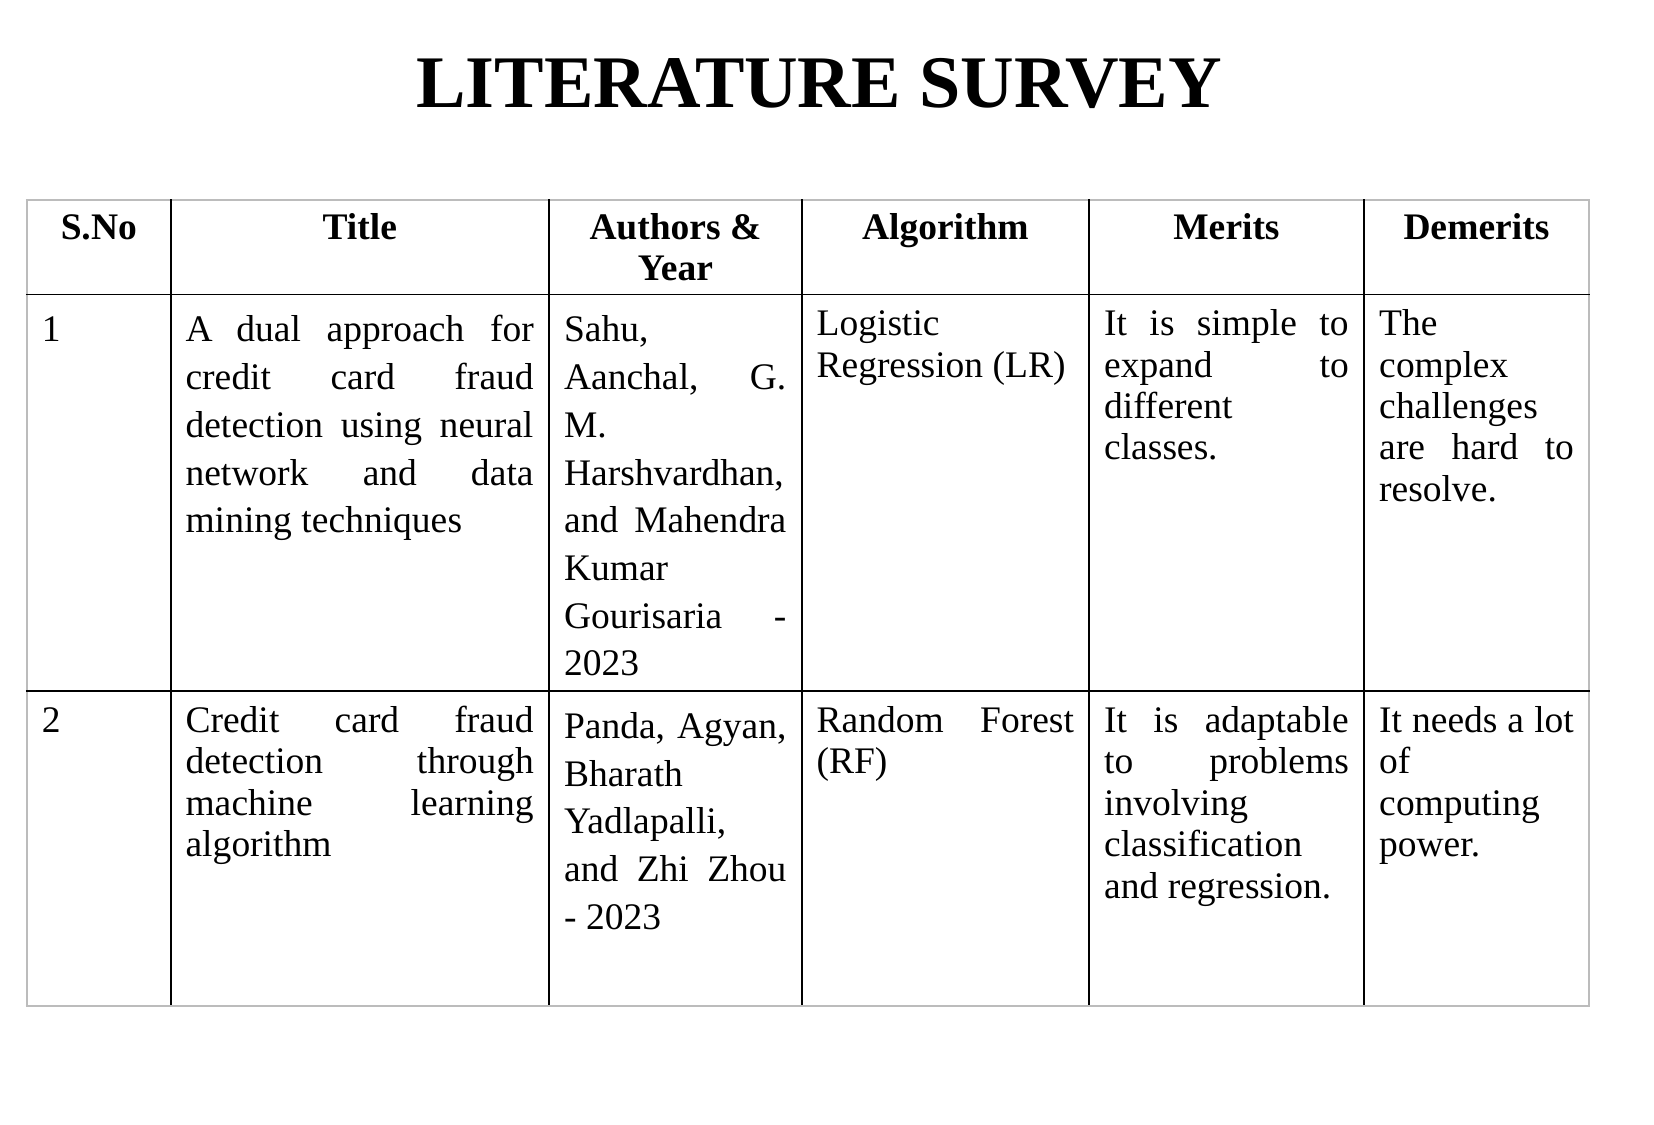

# LITERATURE SURVEY
| S.No | Title | Authors & Year | Algorithm | Merits | Demerits |
| --- | --- | --- | --- | --- | --- |
| 1 | A dual approach for credit card fraud detection using neural network and data mining techniques | Sahu, Aanchal, G. M. Harshvardhan, and Mahendra Kumar Gourisaria - 2023 | Logistic Regression (LR) | It is simple to expand to different classes. | The complex challenges are hard to resolve. |
| 2 | Credit card fraud detection through machine learning algorithm | Panda, Agyan, Bharath Yadlapalli, and Zhi Zhou - 2023 | Random Forest (RF) | It is adaptable to problems involving classification and regression. | It needs a lot of computing power. |